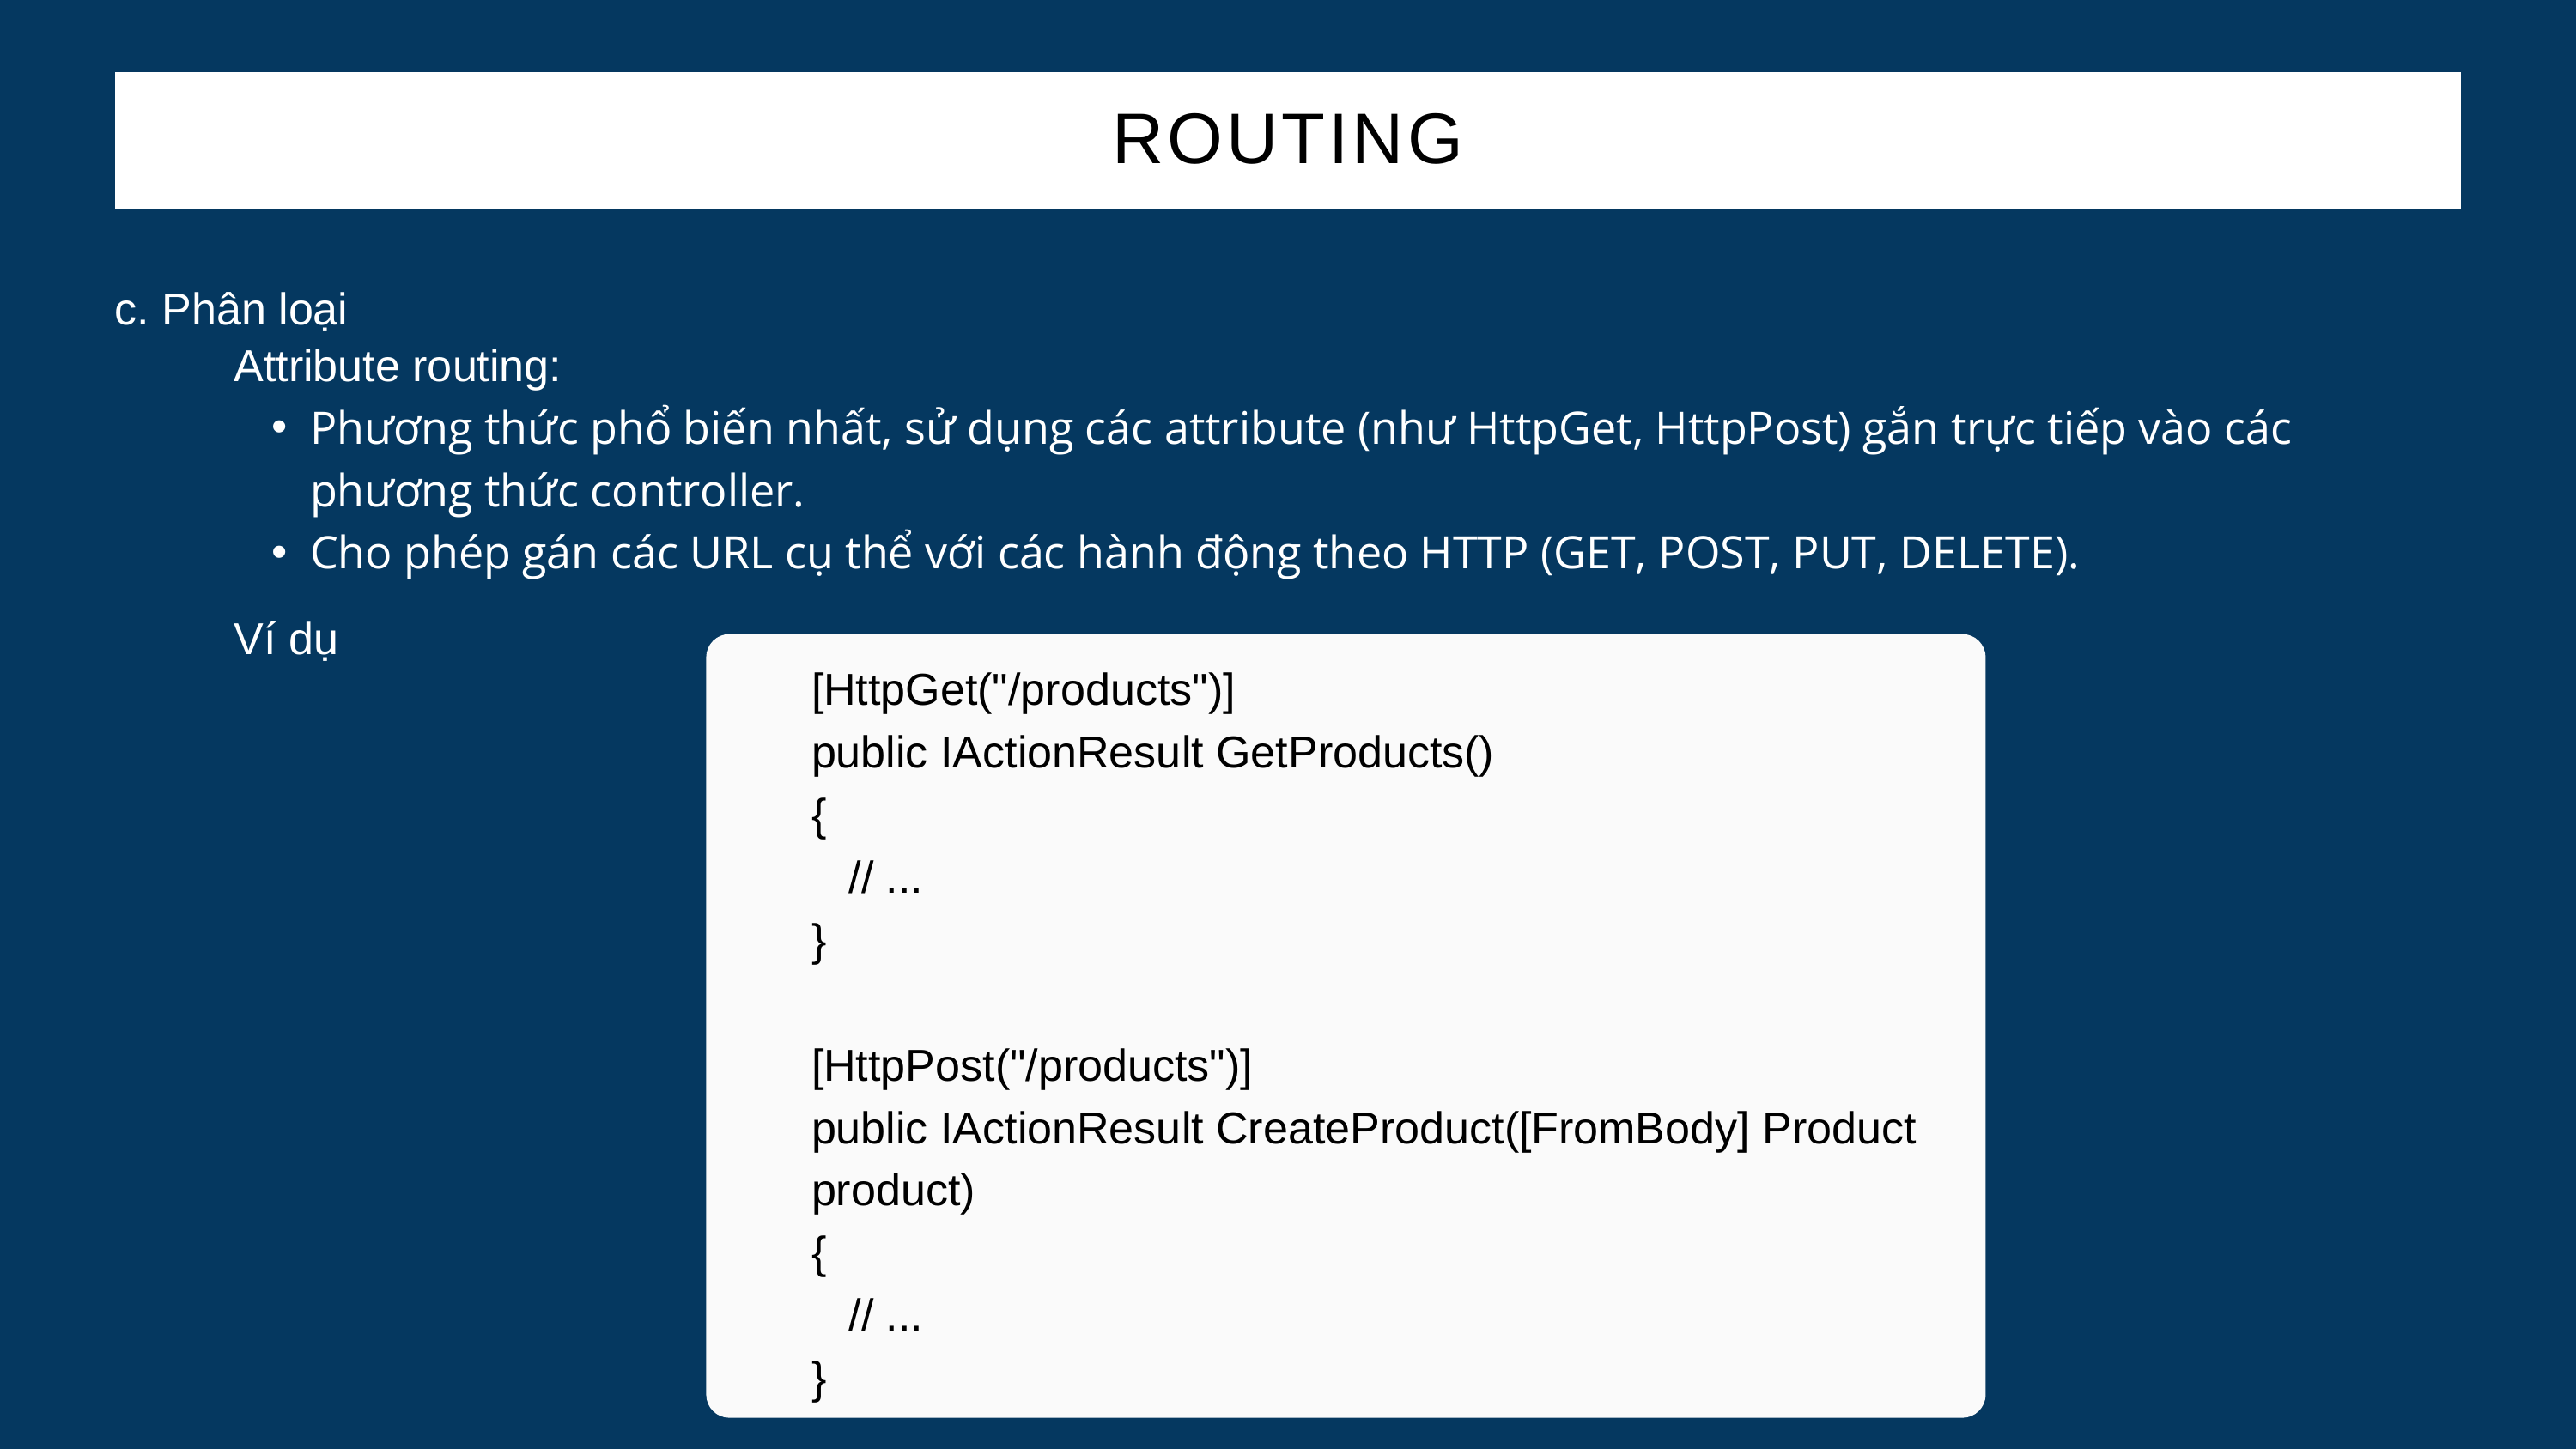

ROUTING
c. Phân loại
Attribute routing:
Phương thức phổ biến nhất, sử dụng các attribute (như HttpGet, HttpPost) gắn trực tiếp vào các phương thức controller.
Cho phép gán các URL cụ thể với các hành động theo HTTP (GET, POST, PUT, DELETE).

Ví dụ

[HttpGet("/products")]
public IActionResult GetProducts()
{
   // ...
}

[HttpPost("/products")]
public IActionResult CreateProduct([FromBody] Product product)
{
   // ...
}